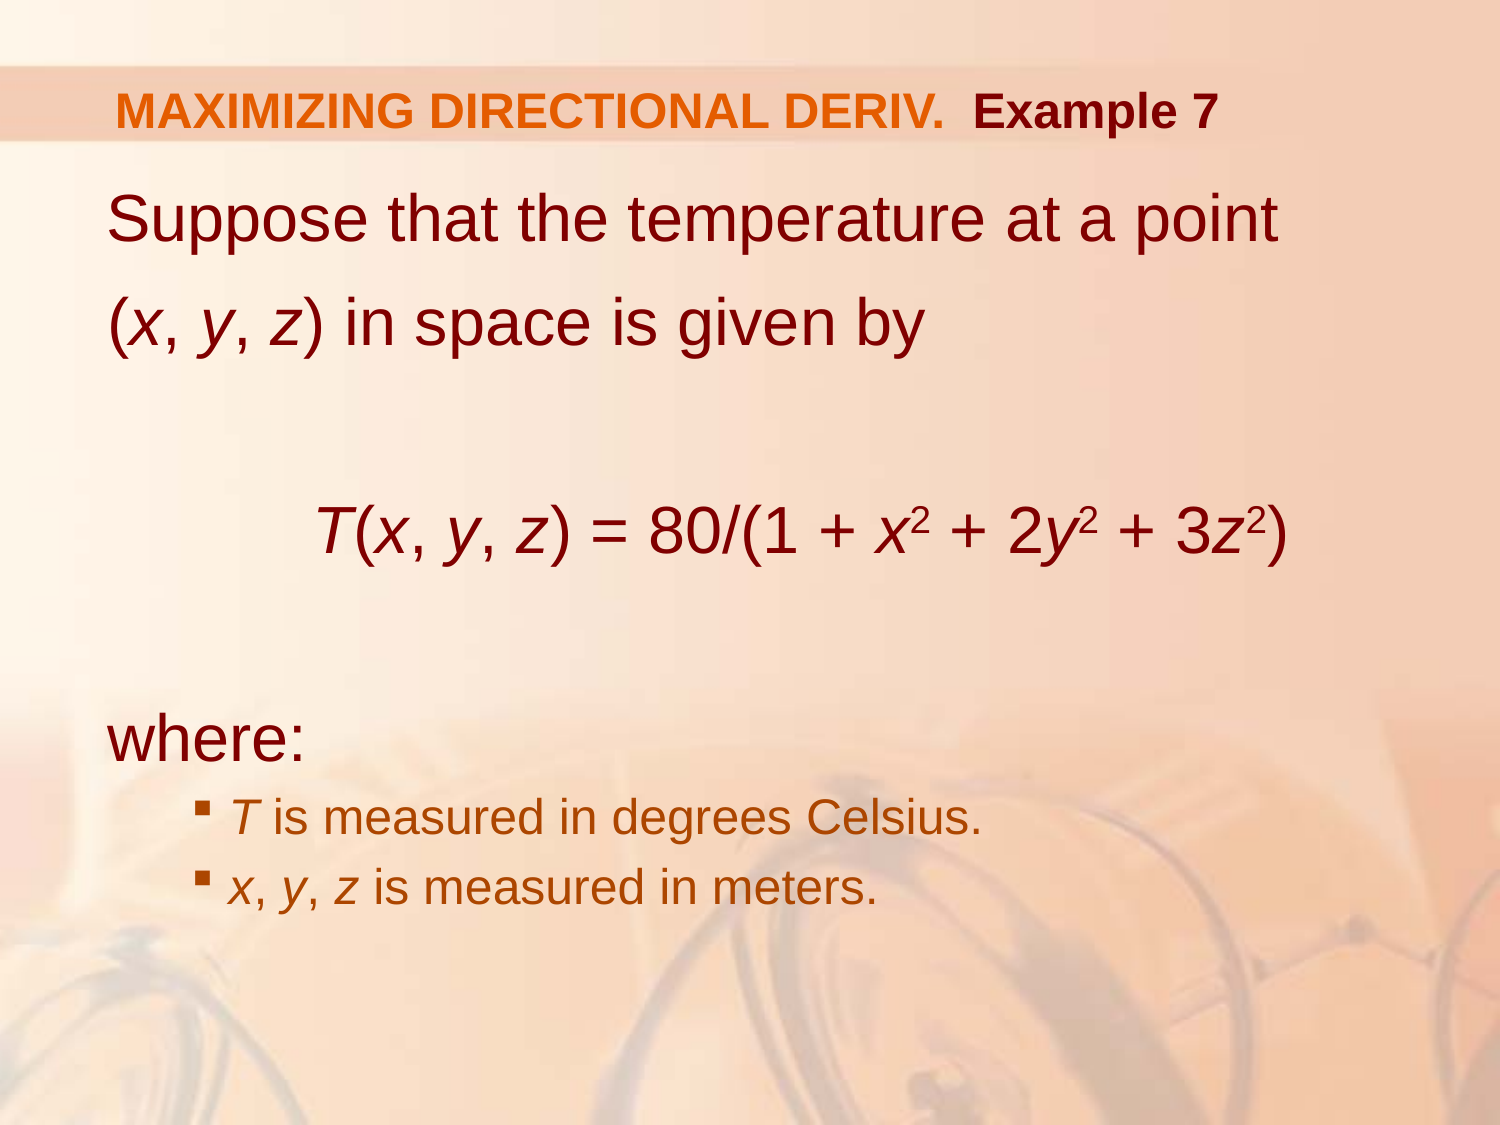

# MAXIMIZING DIRECTIONAL DERIV.
Example 7
Suppose that the temperature at a point
(x, y, z) in space is given by
	   T(x, y, z) = 80/(1 + x2 + 2y2 + 3z2)
where:
T is measured in degrees Celsius.
x, y, z is measured in meters.